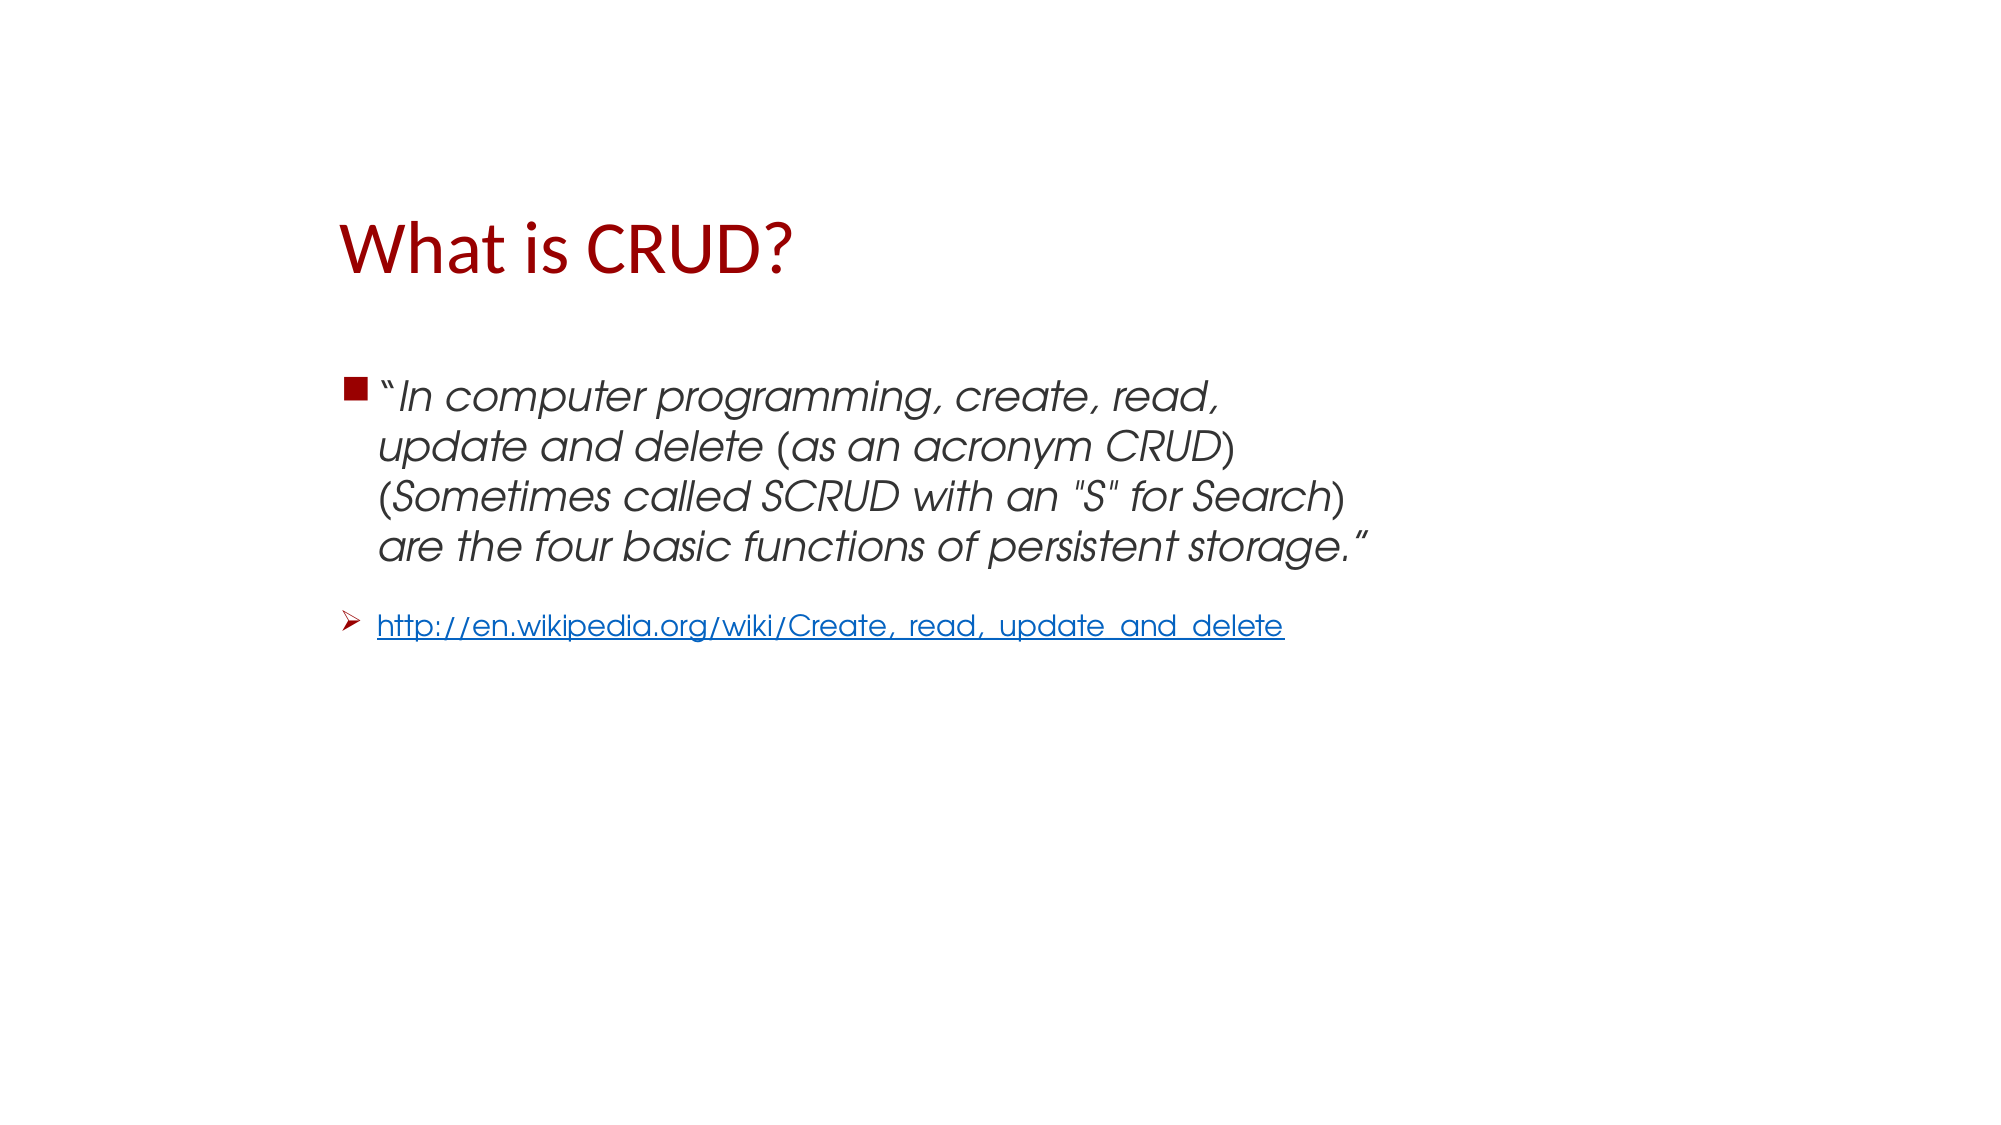

# What is CRUD?
“In computer programming, create, read, update and delete (as an acronym CRUD) (Sometimes called SCRUD with an "S" for Search) are the four basic functions of persistent storage.”
http://en.wikipedia.org/wiki/Create,_read,_update_and_delete